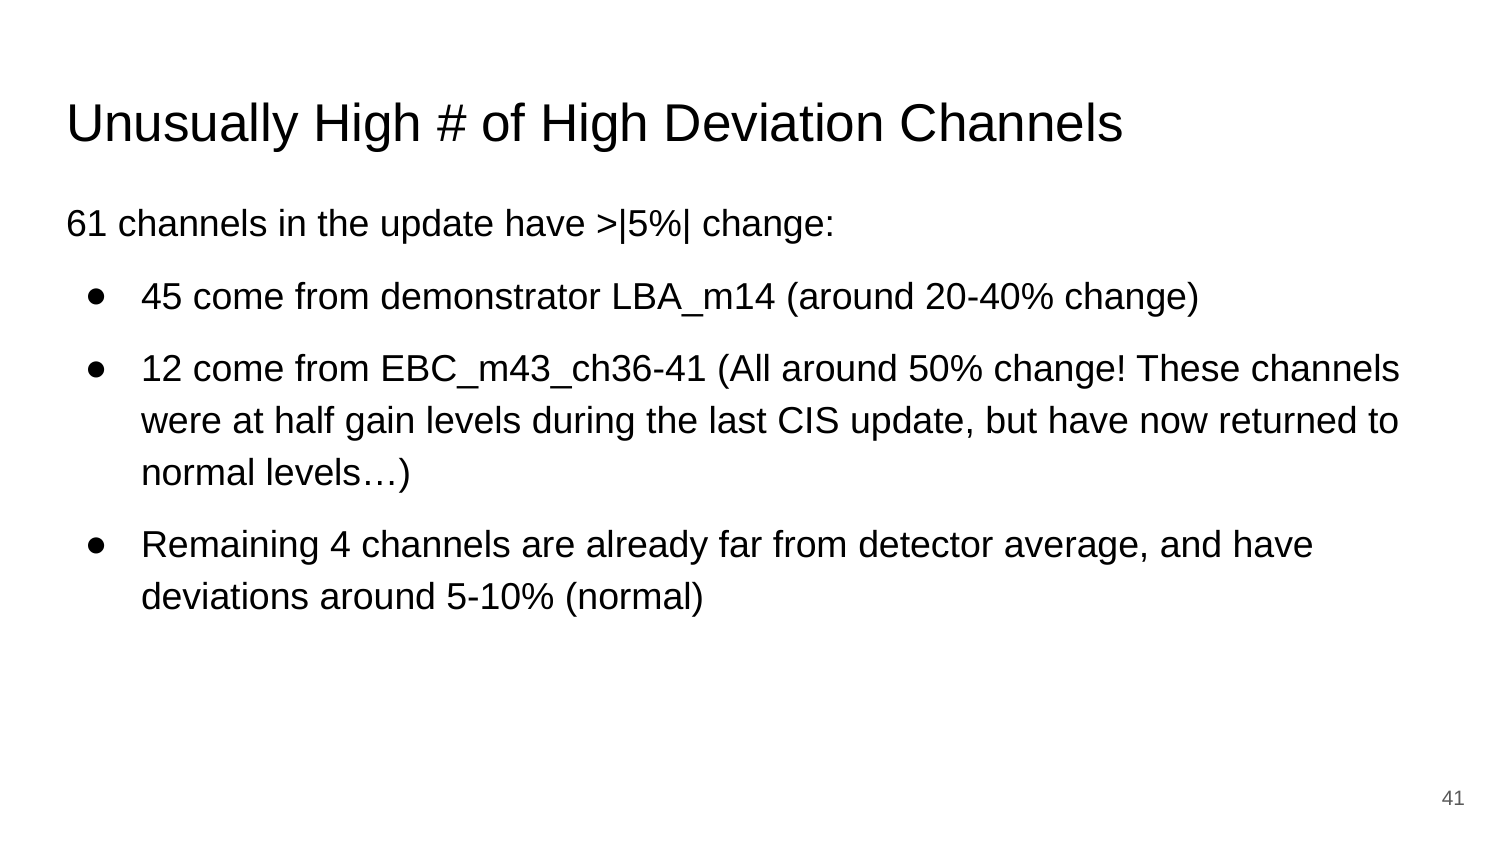

# Unusually High # of High Deviation Channels
61 channels in the update have >|5%| change:
45 come from demonstrator LBA_m14 (around 20-40% change)
12 come from EBC_m43_ch36-41 (All around 50% change! These channels were at half gain levels during the last CIS update, but have now returned to normal levels…)
Remaining 4 channels are already far from detector average, and have deviations around 5-10% (normal)
41